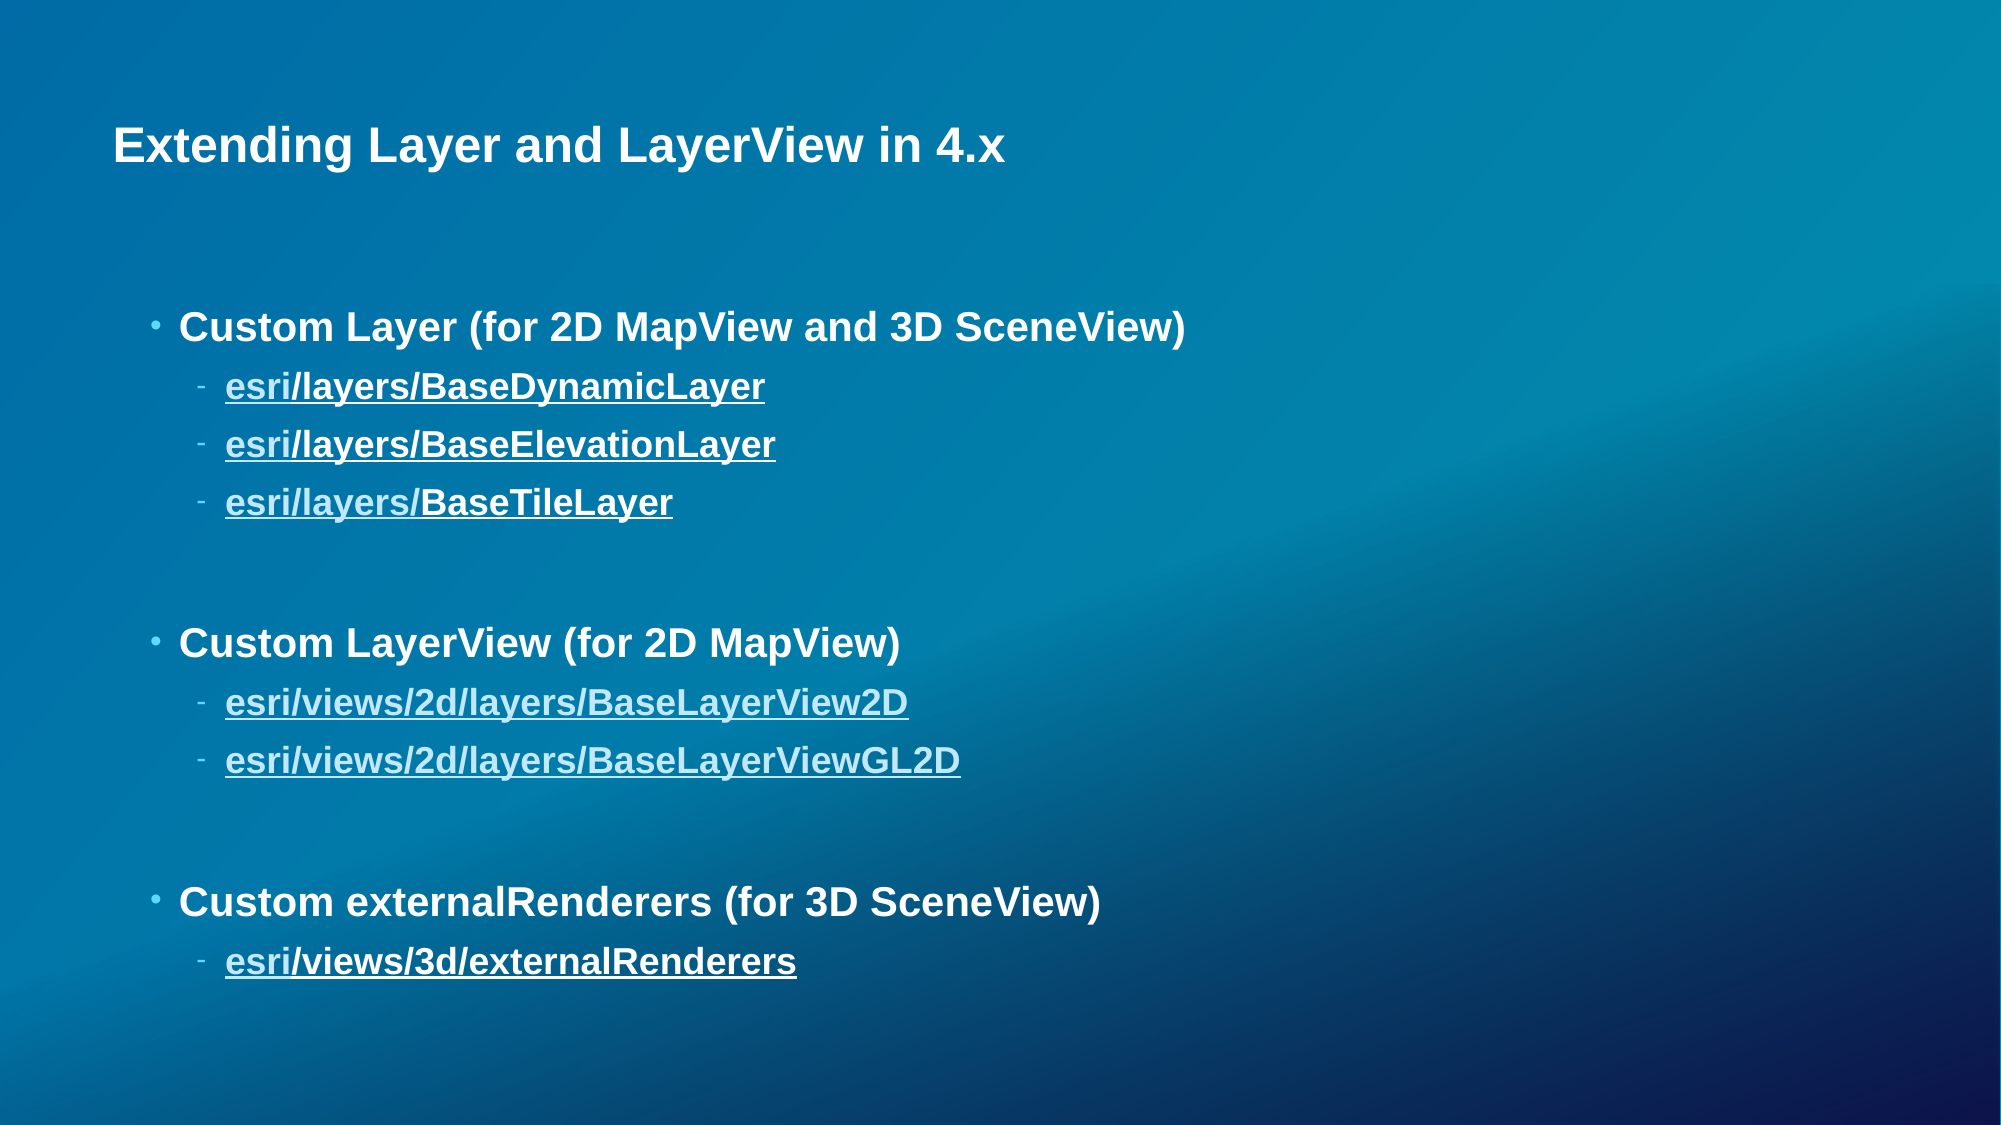

# Extending Layer and LayerView in 4.x
Custom Layer (for 2D MapView and 3D SceneView)
esri/layers/BaseDynamicLayer
esri/layers/BaseElevationLayer
esri/layers/BaseTileLayer

Custom LayerView (for 2D MapView)
esri/views/2d/layers/BaseLayerView2D
esri/views/2d/layers/BaseLayerViewGL2D

Custom externalRenderers (for 3D SceneView)
esri/views/3d/externalRenderers